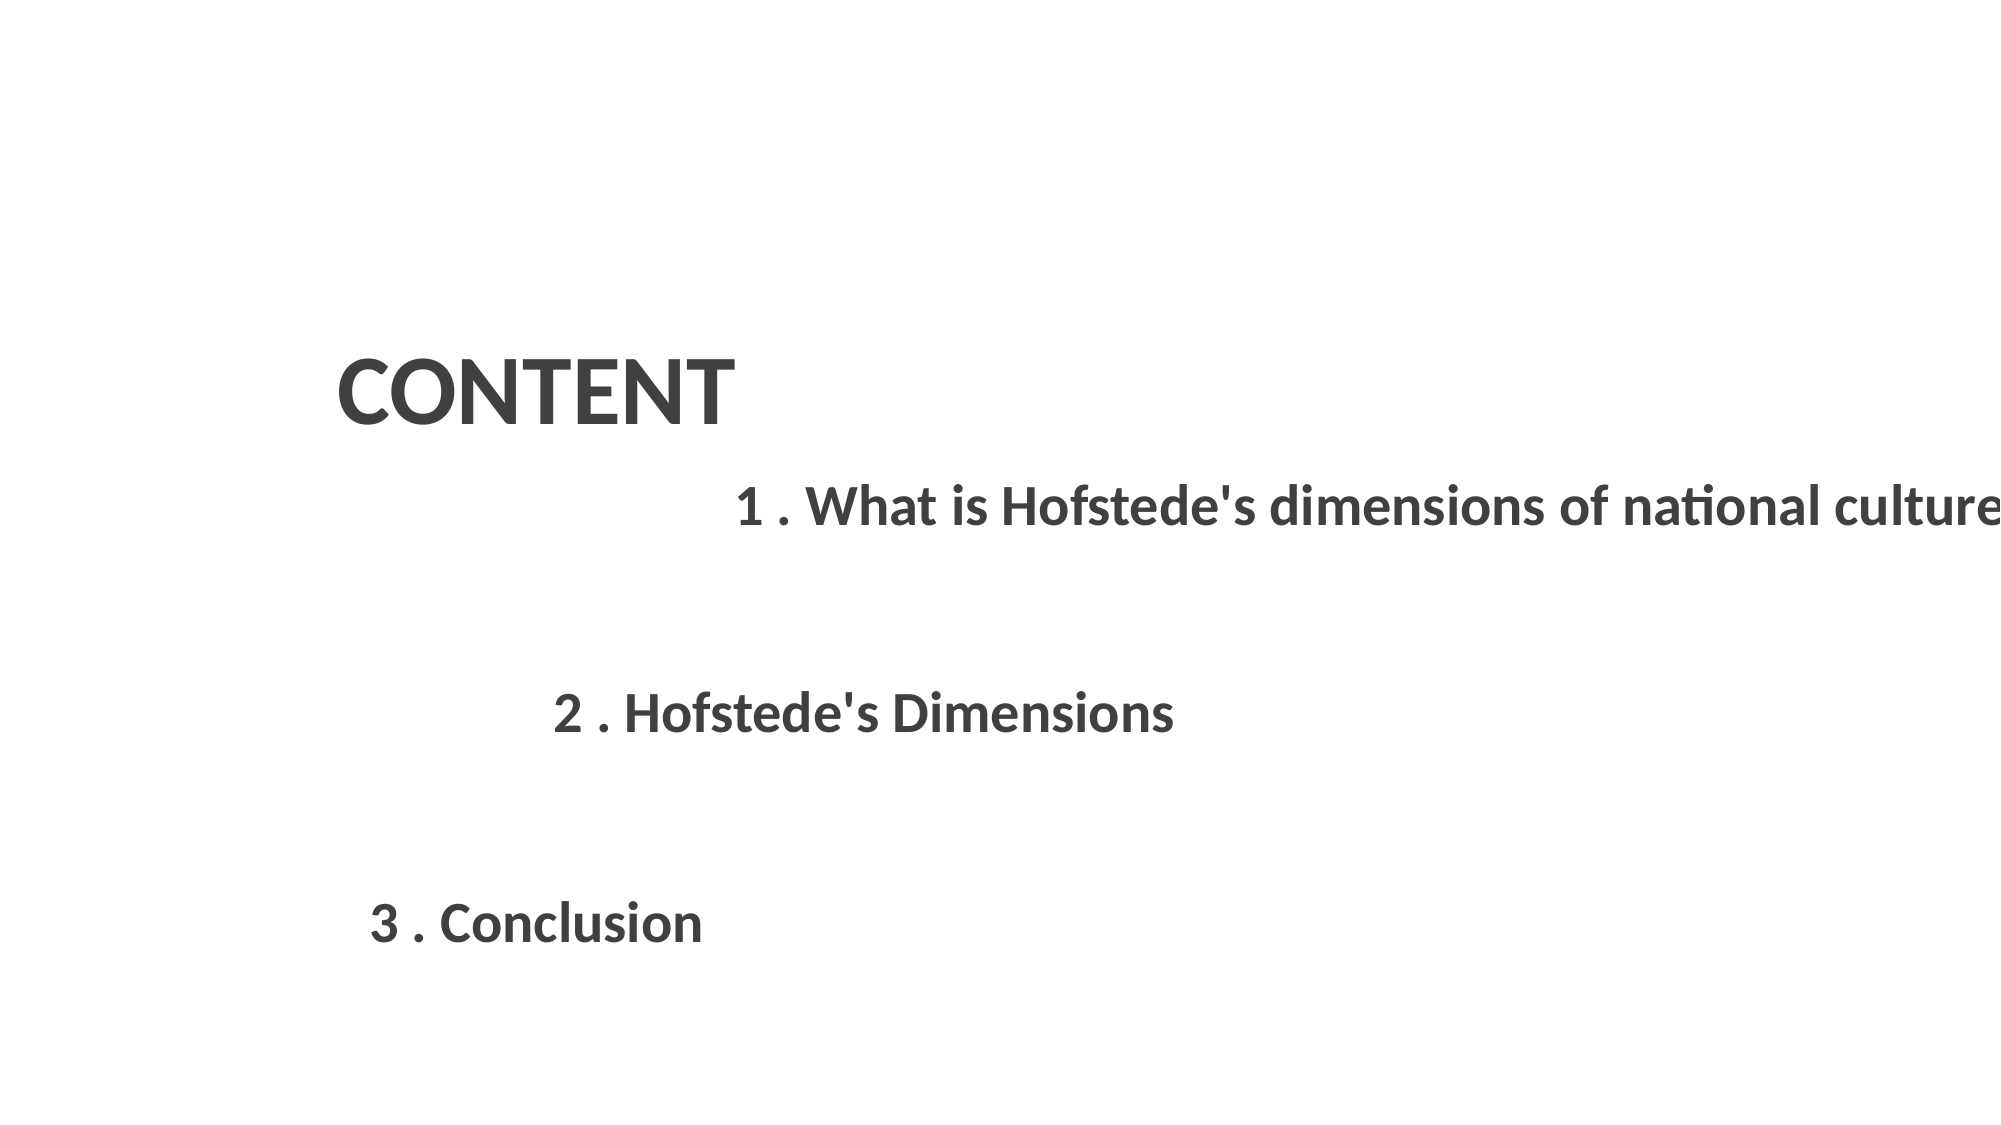

CONTENT
1 . What is Hofstede's dimensions of national culture
2 . Hofstede's Dimensions
3 . Conclusion